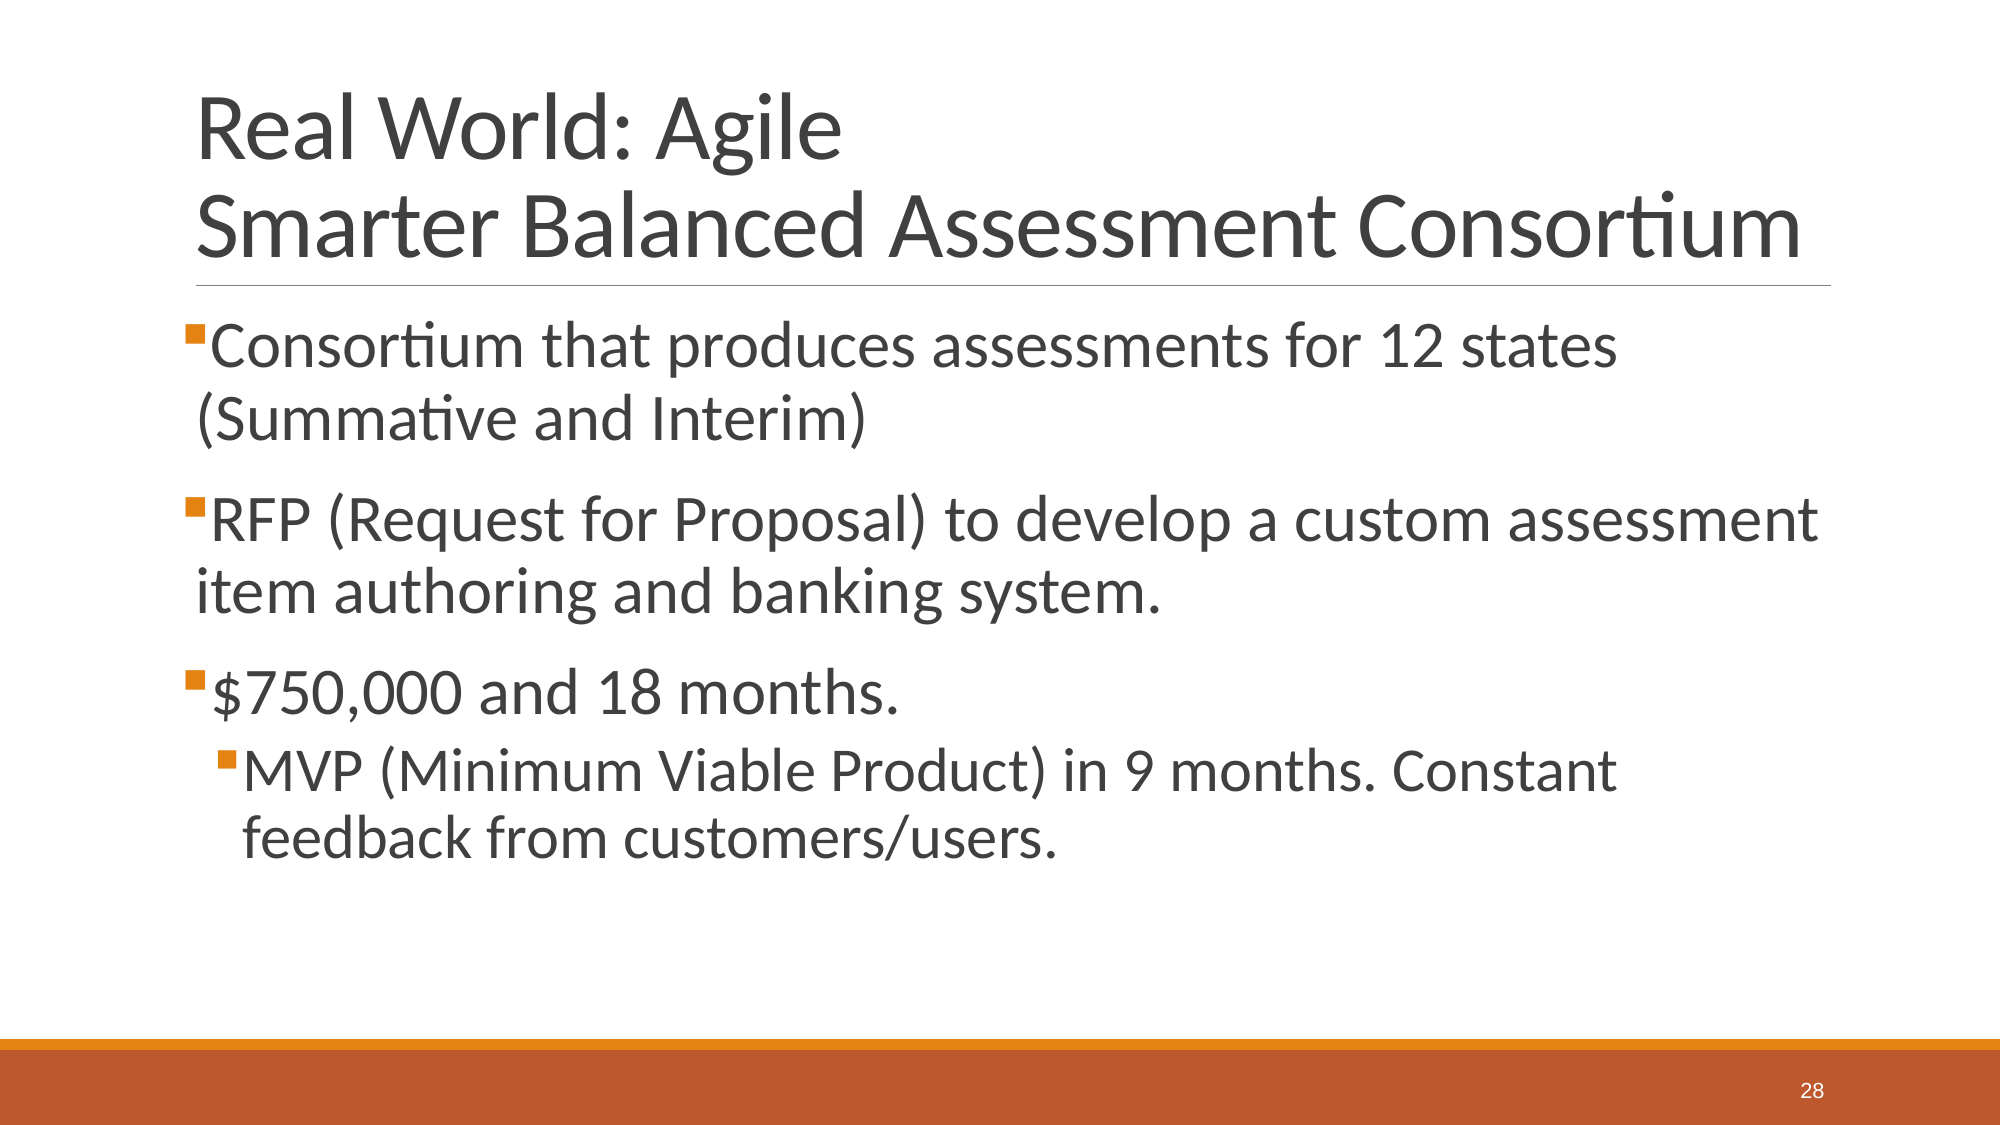

# Real World: Agile Smarter Balanced Assessment Consortium
Consortium that produces assessments for 12 states (Summative and Interim)
RFP (Request for Proposal) to develop a custom assessment item authoring and banking system.
$750,000 and 18 months.
MVP (Minimum Viable Product) in 9 months. Constant feedback from customers/users.
28